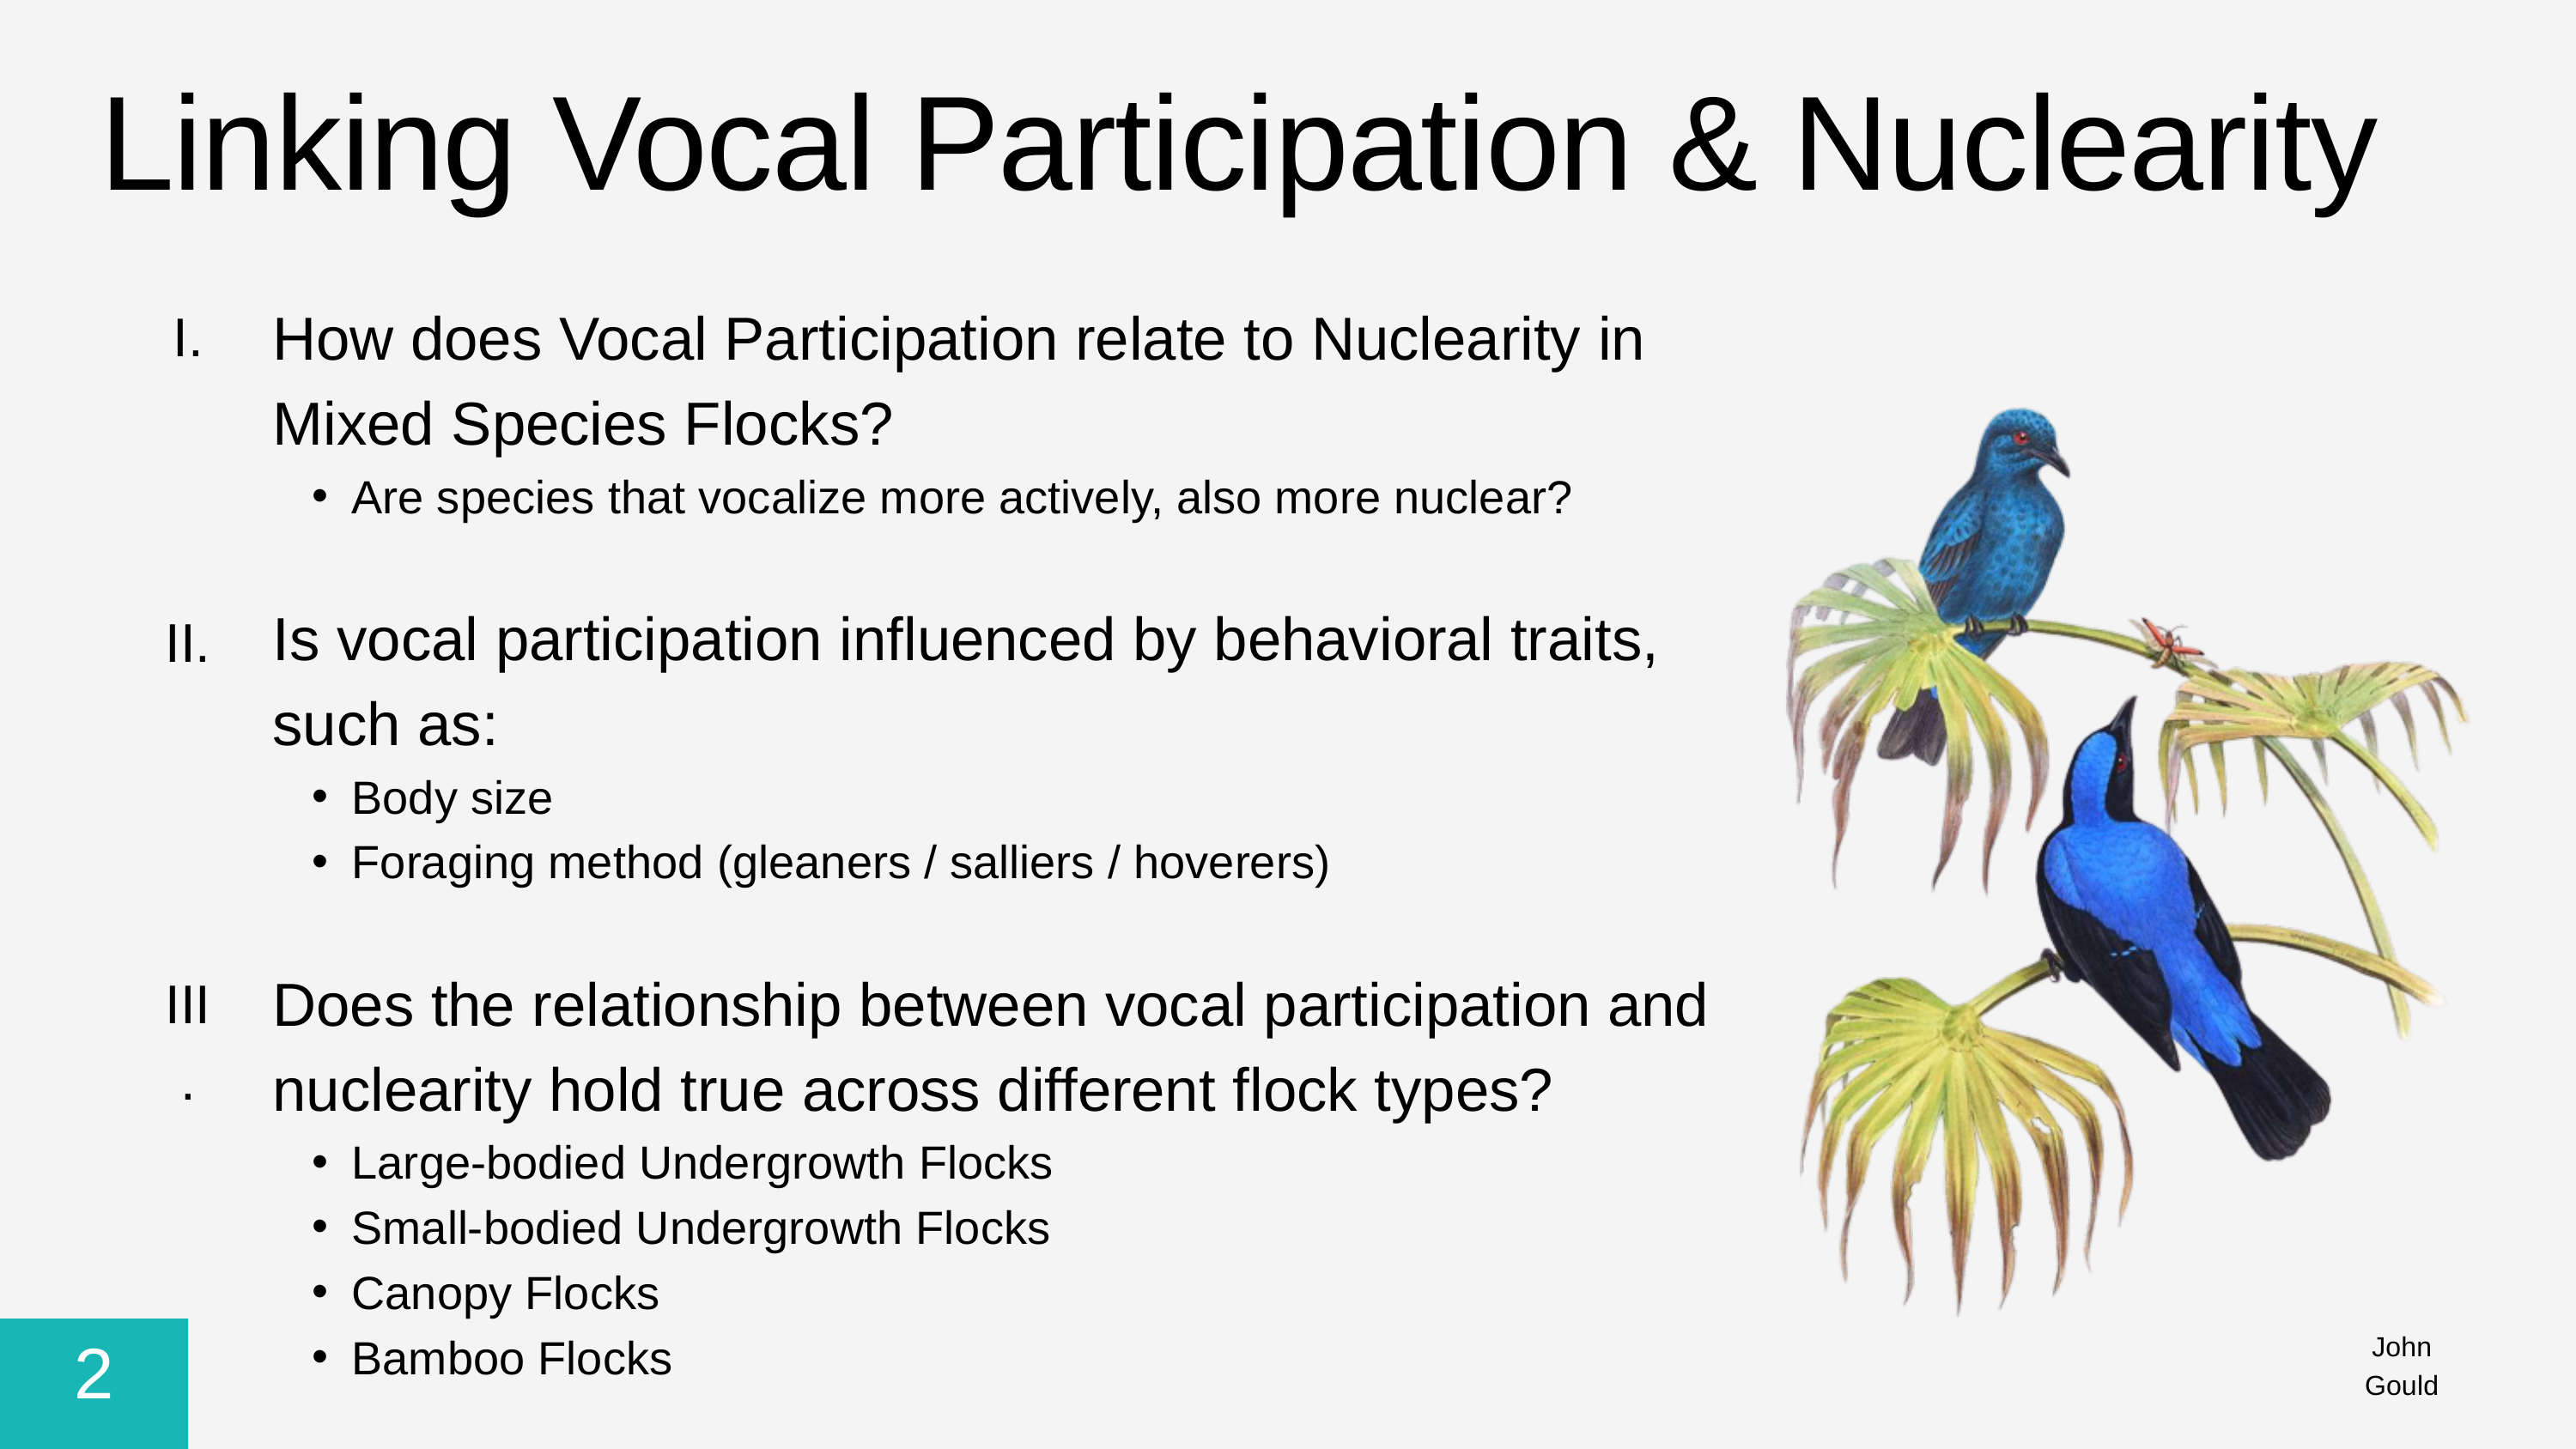

Linking Vocal Participation & Nuclearity
How does Vocal Participation relate to Nuclearity in Mixed Species Flocks?
Are species that vocalize more actively, also more nuclear?

Is vocal participation influenced by behavioral traits, such as:
Body size
Foraging method (gleaners / salliers / hoverers)

Does the relationship between vocal participation and nuclearity hold true across different flock types?
Large-bodied Undergrowth Flocks
Small-bodied Undergrowth Flocks
Canopy Flocks
Bamboo Flocks

I.

II.

III.

2
John Gould